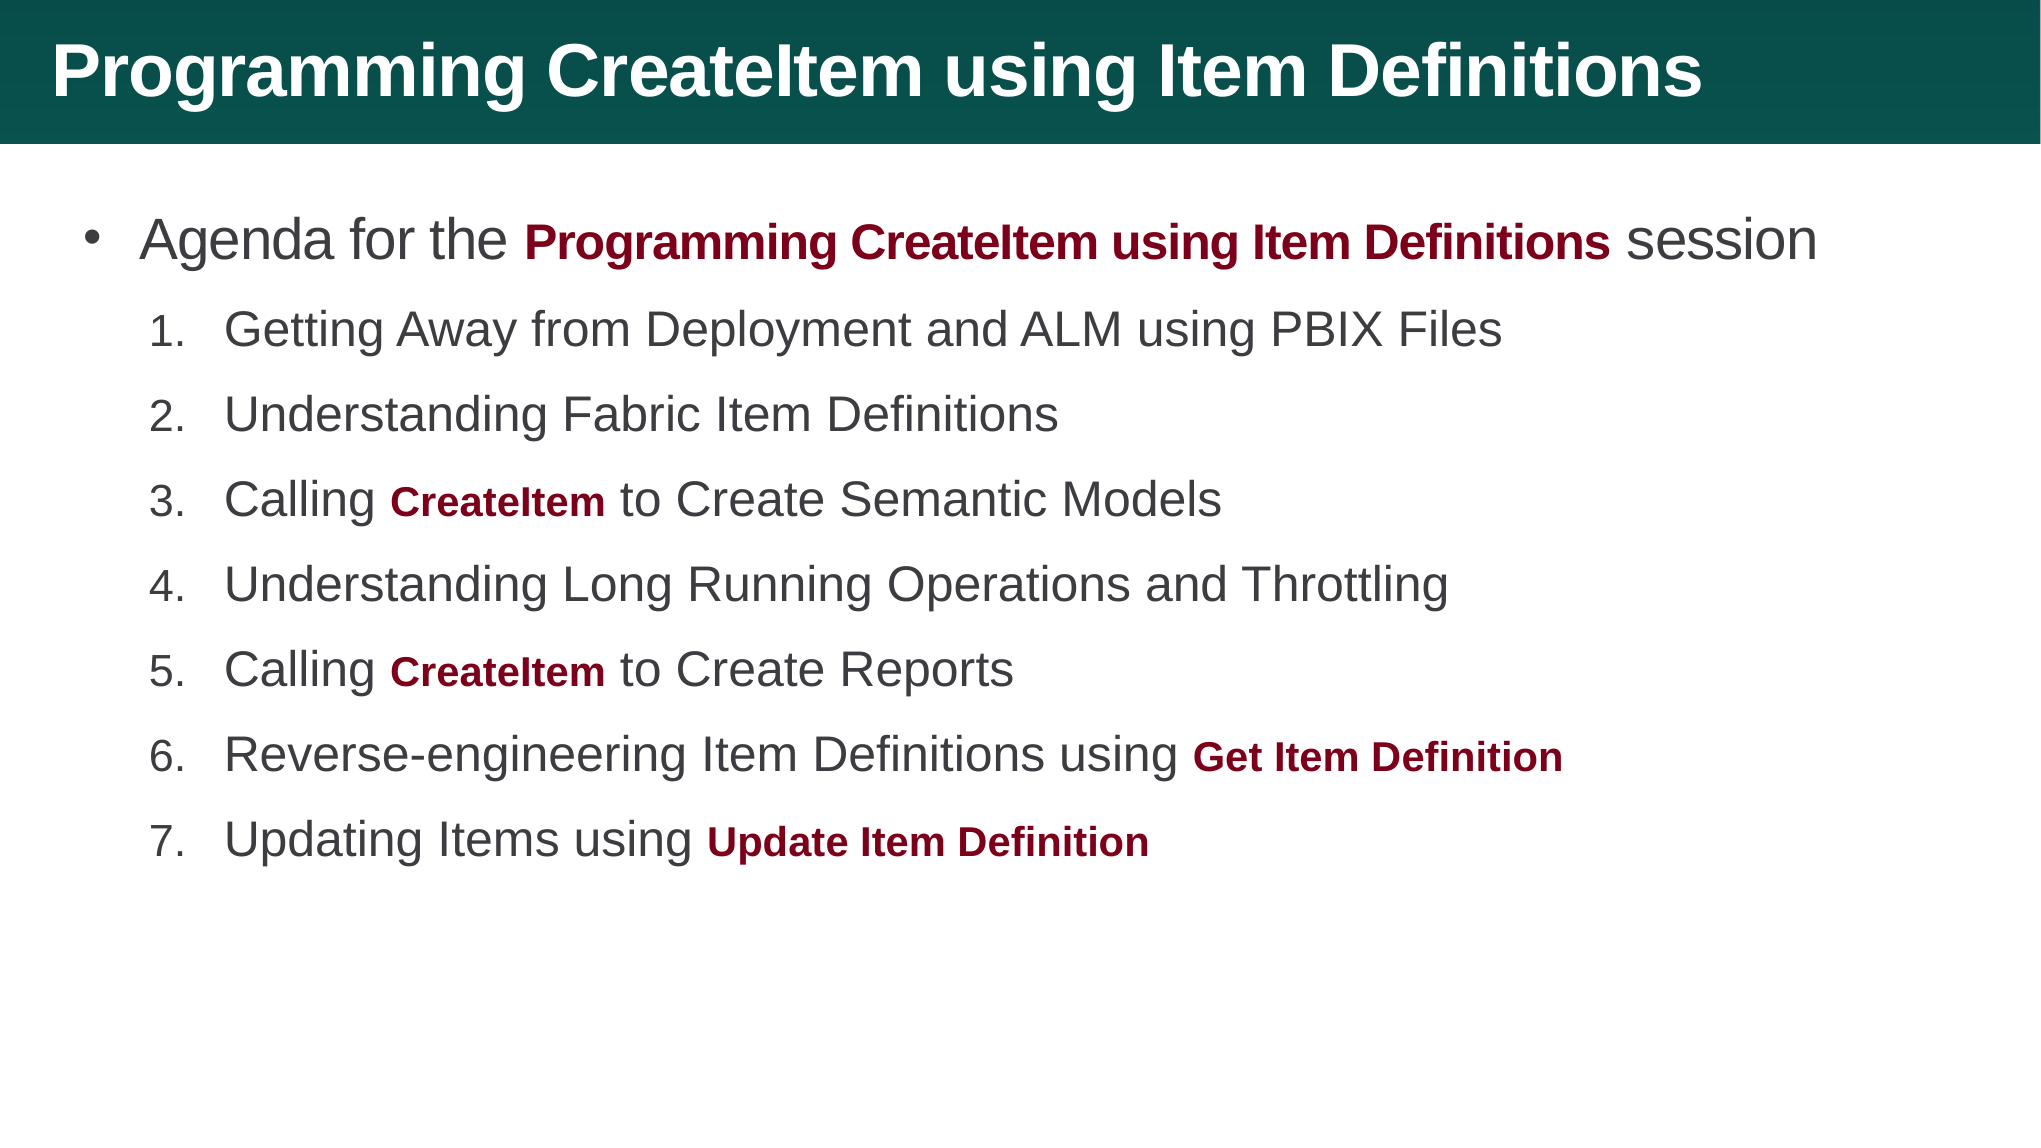

# Programming CreateItem using Item Definitions
Agenda for the Programming CreateItem using Item Definitions session
Getting Away from Deployment and ALM using PBIX Files
Understanding Fabric Item Definitions
Calling CreateItem to Create Semantic Models
Understanding Long Running Operations and Throttling
Calling CreateItem to Create Reports
Reverse-engineering Item Definitions using Get Item Definition
Updating Items using Update Item Definition